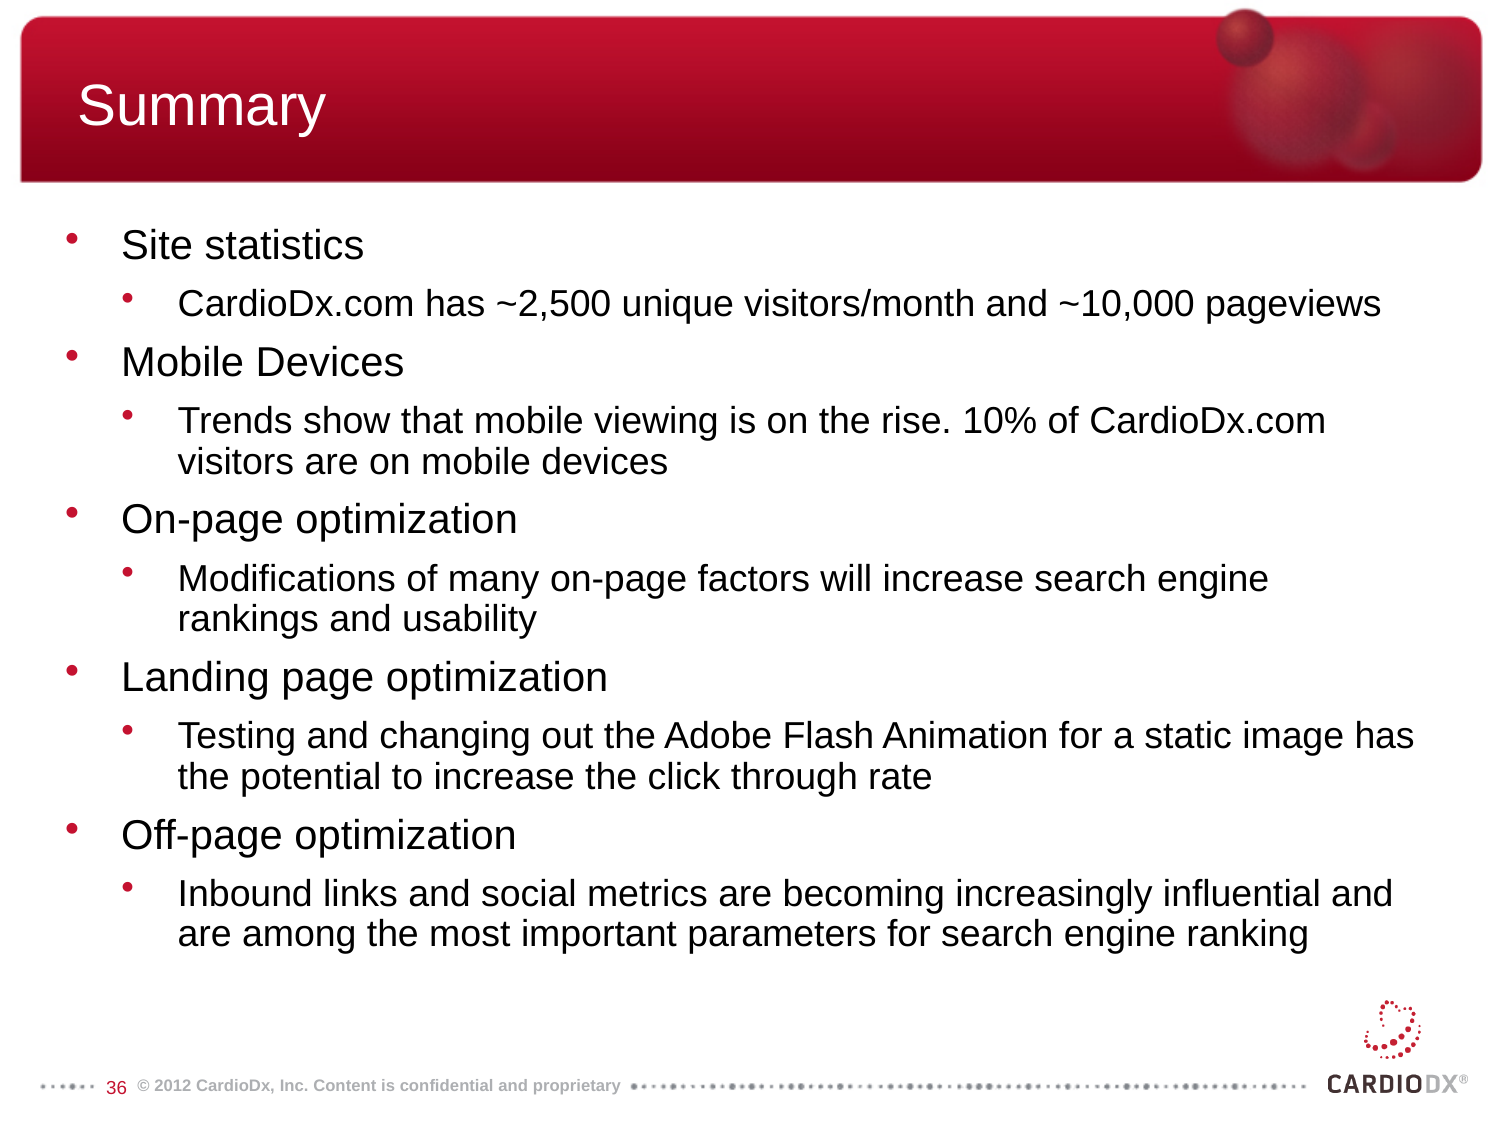

# Summary
Site statistics
CardioDx.com has ~2,500 unique visitors/month and ~10,000 pageviews
Mobile Devices
Trends show that mobile viewing is on the rise. 10% of CardioDx.com visitors are on mobile devices
On-page optimization
Modifications of many on-page factors will increase search engine rankings and usability
Landing page optimization
Testing and changing out the Adobe Flash Animation for a static image has the potential to increase the click through rate
Off-page optimization
Inbound links and social metrics are becoming increasingly influential and are among the most important parameters for search engine ranking
© 2012 CardioDx, Inc. Content is confidential and proprietary
36